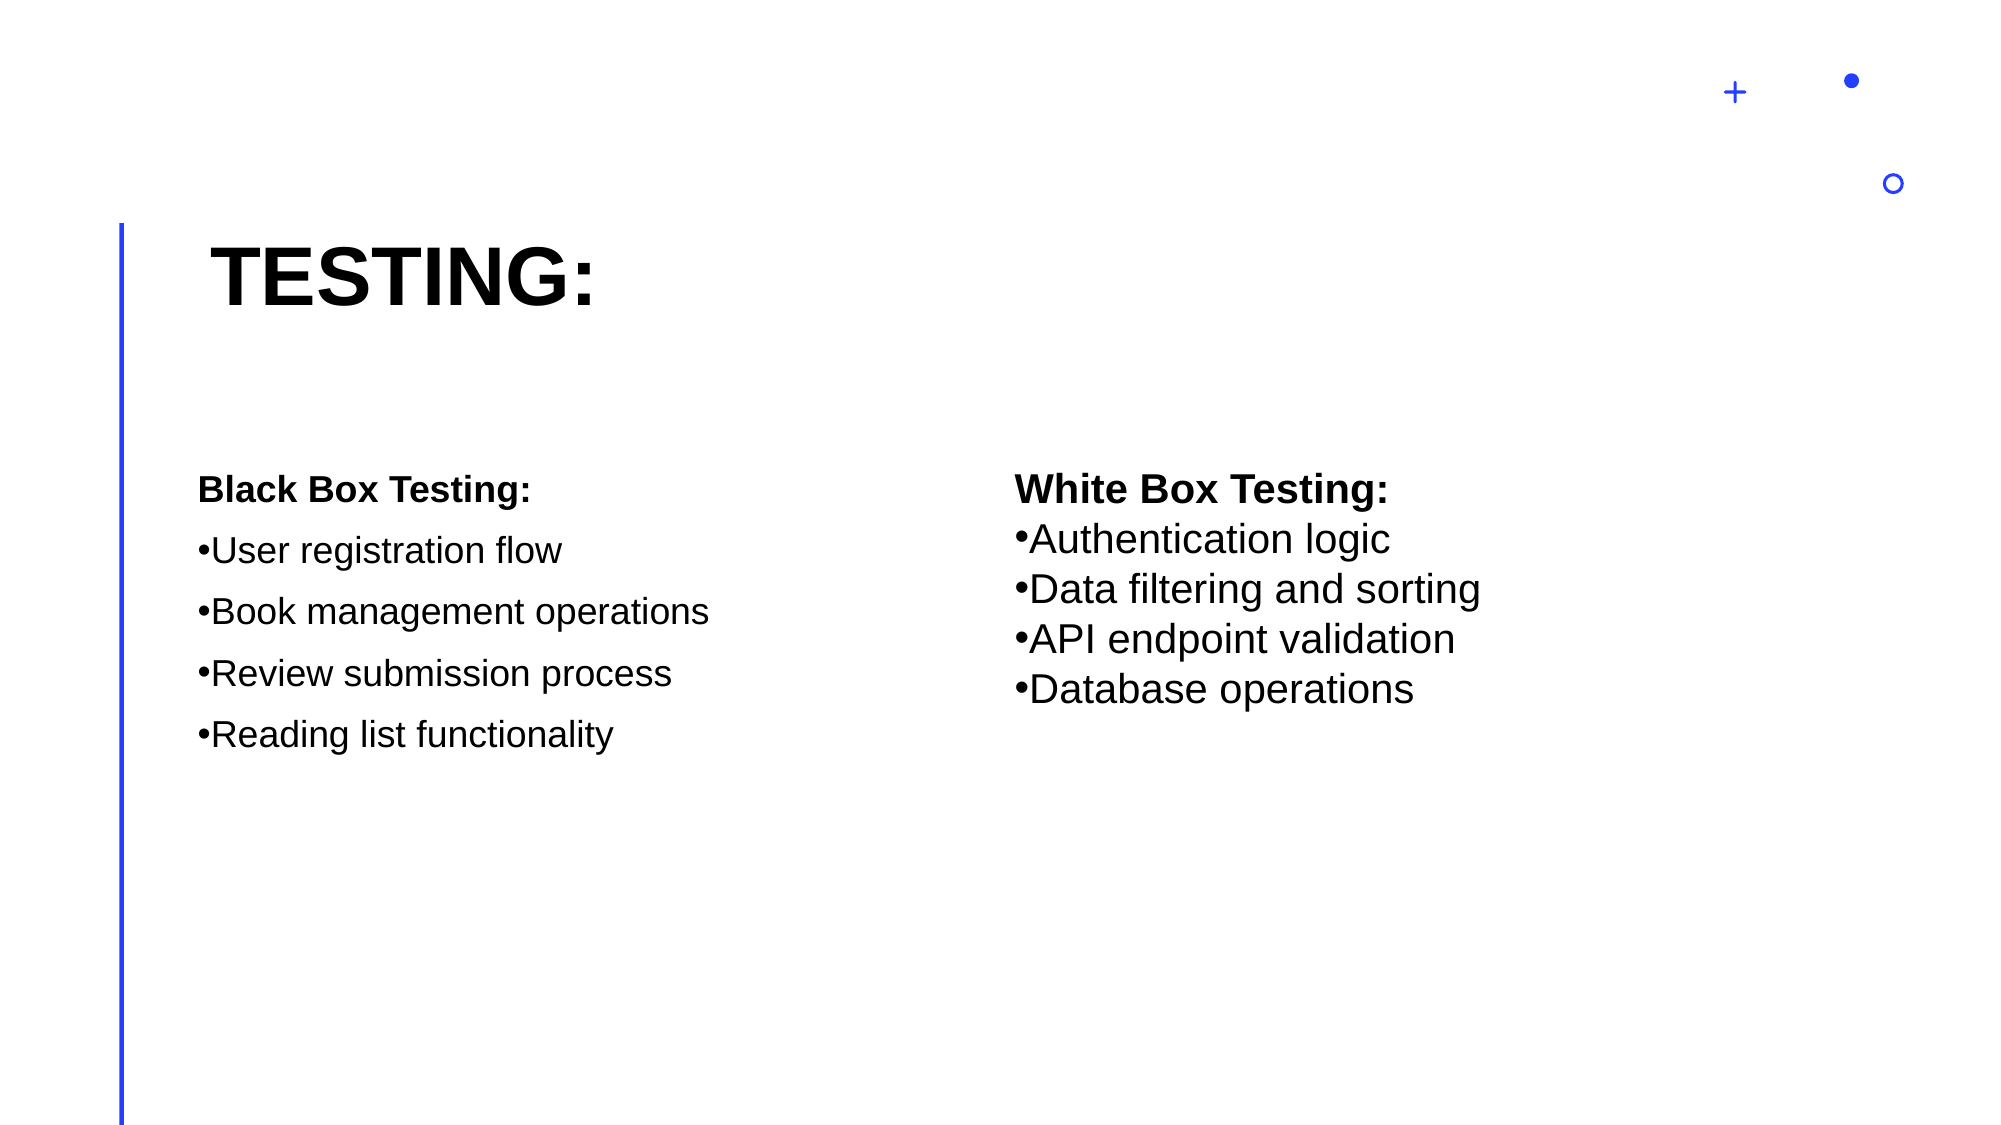

# Testing:
White Box Testing:
Authentication logic
Data filtering and sorting
API endpoint validation
Database operations

Black Box Testing:
User registration flow
Book management operations
Review submission process
Reading list functionality